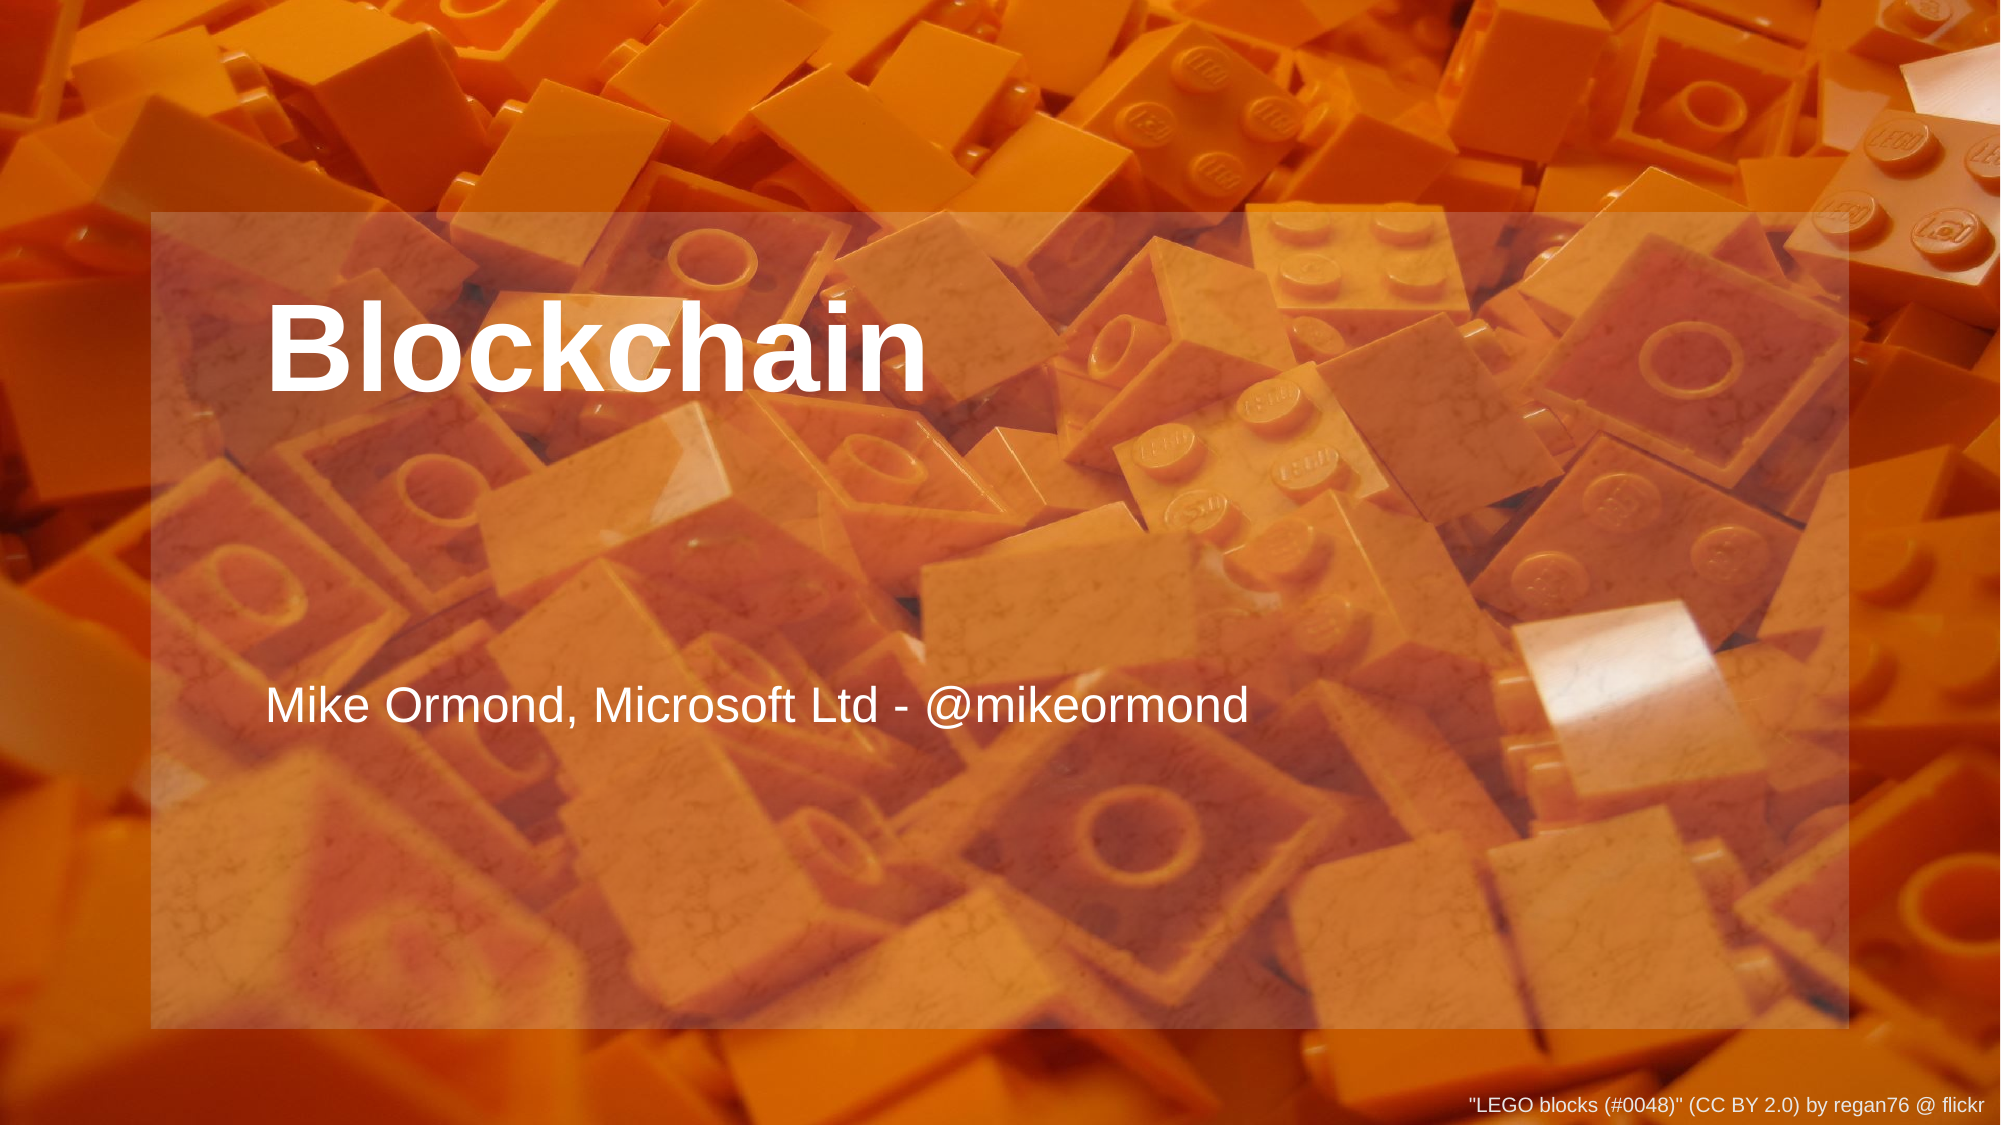

# Blockchain

Mike Ormond, Microsoft Ltd - @mikeormond

"LEGO blocks (#0048)" (CC BY 2.0) by regan76 @ flickr